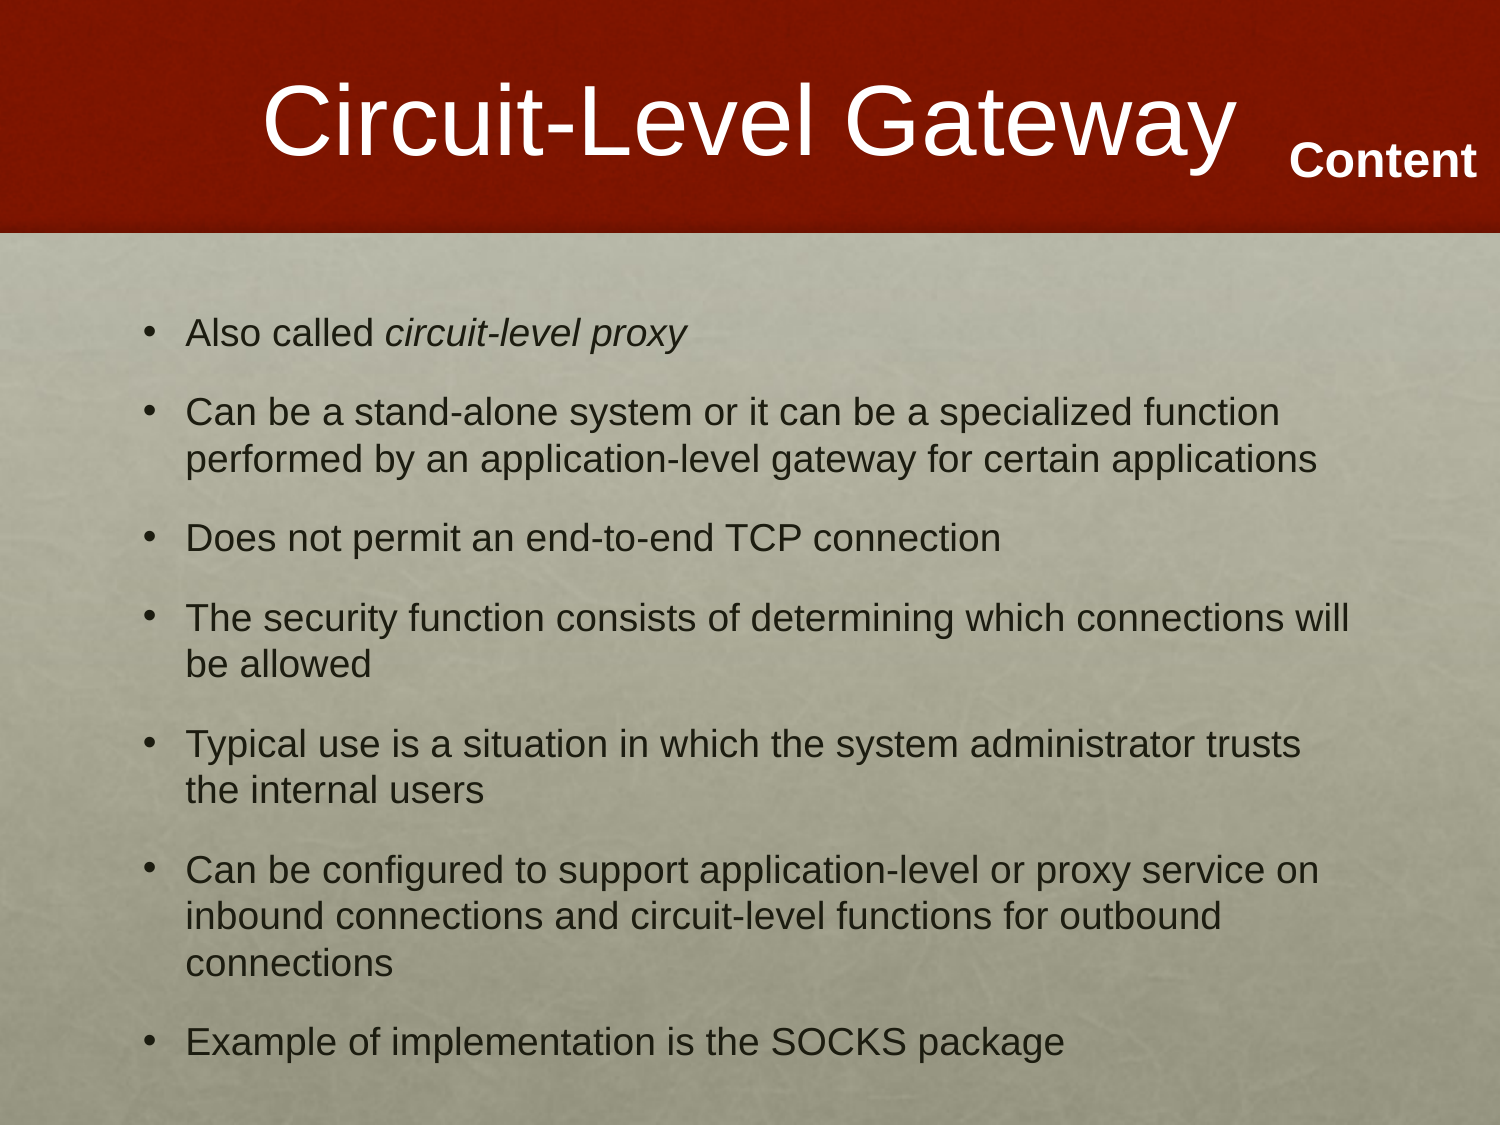

# Circuit-Level Gateway
Also called circuit-level proxy
Can be a stand-alone system or it can be a specialized function performed by an application-level gateway for certain applications
Does not permit an end-to-end TCP connection
The security function consists of determining which connections will be allowed
Typical use is a situation in which the system administrator trusts the internal users
Can be configured to support application-level or proxy service on inbound connections and circuit-level functions for outbound connections
Example of implementation is the SOCKS package